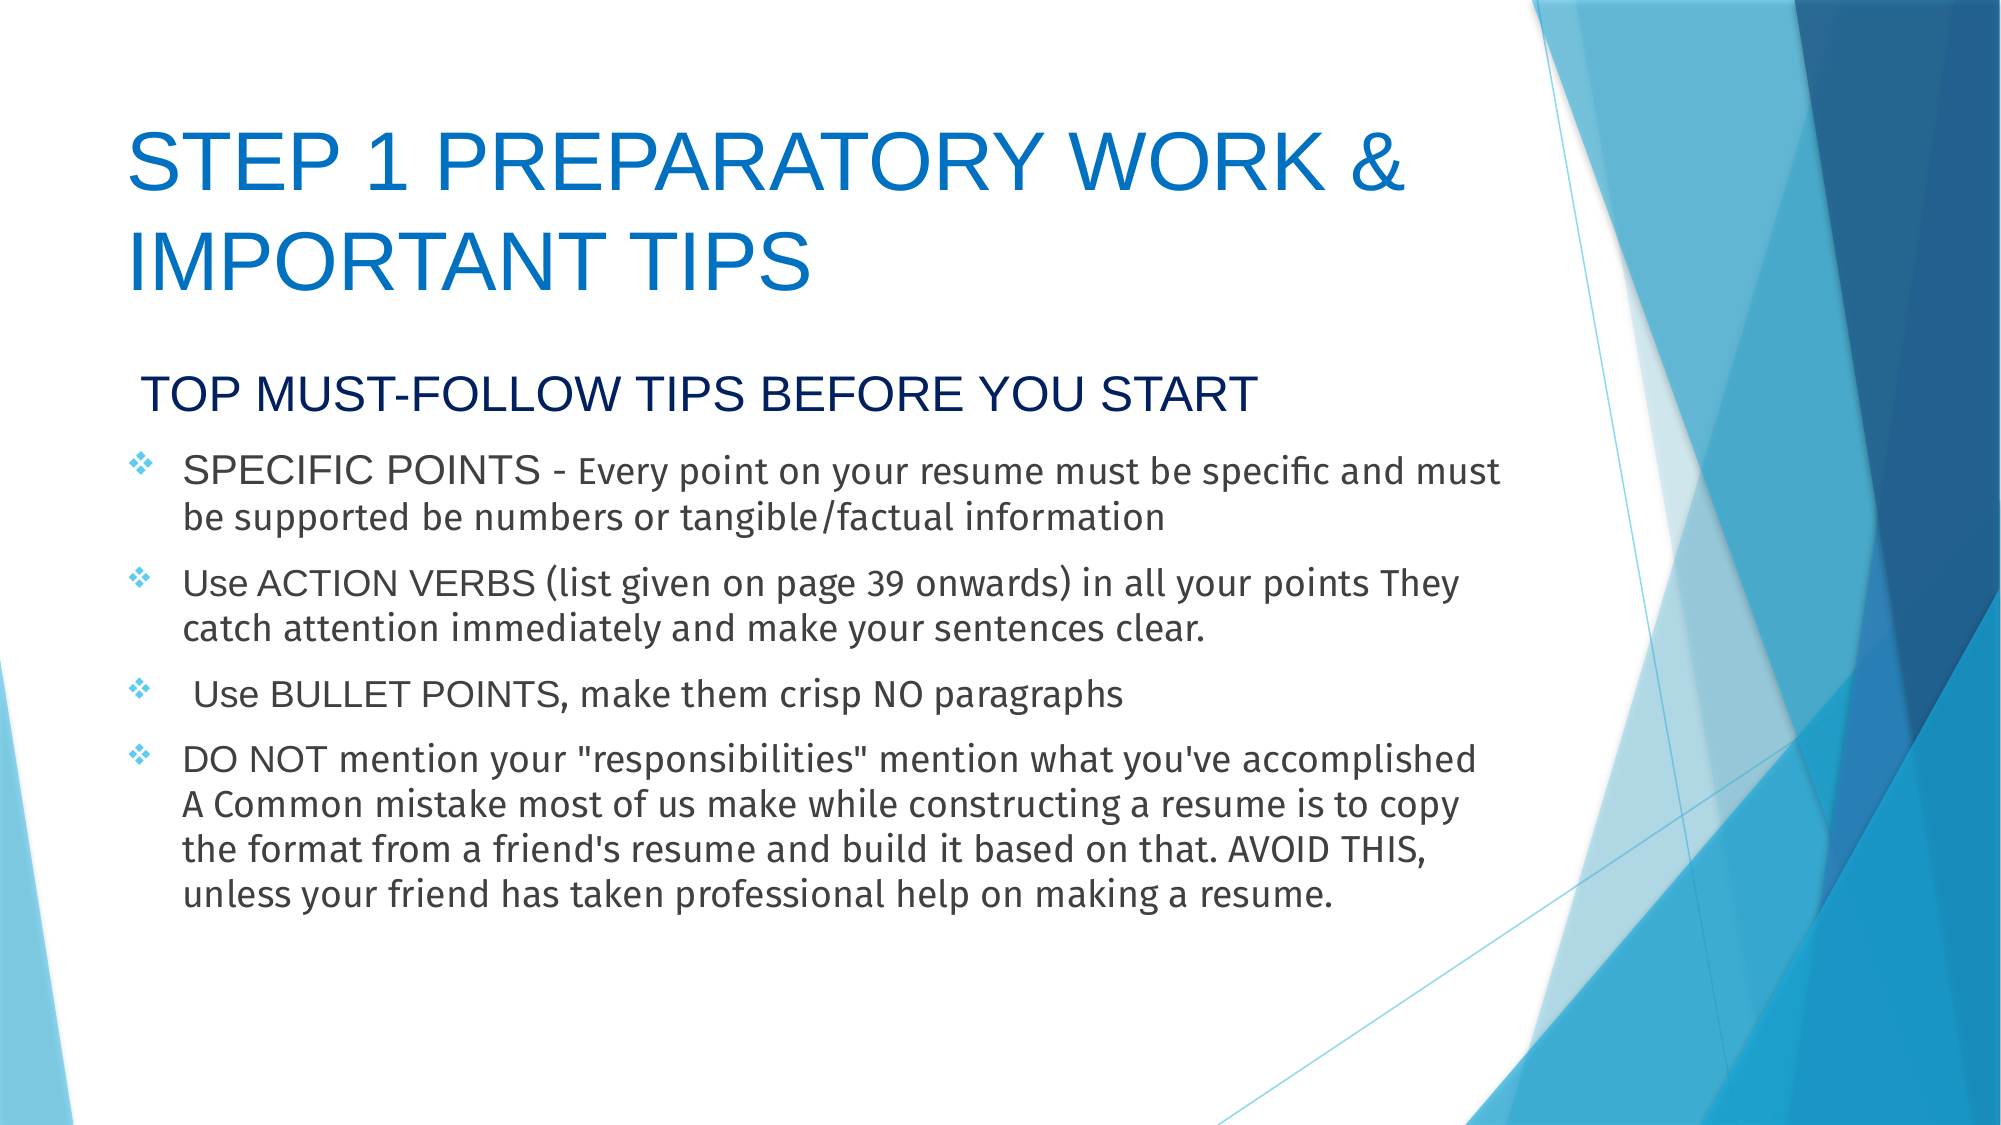

# STEP 1 PREPARATORY WORK & IMPORTANT TIPS
 TOP MUST-FOLLOW TIPS BEFORE YOU START
SPECIFIC POINTS - Every point on your resume must be specific and must be supported be numbers or tangible/factual information
Use ACTION VERBS (list given on page 39 onwards) in all your points They catch attention immediately and make your sentences clear.
 Use BULLET POINTS, make them crisp NO paragraphs
DO NOT mention your "responsibilities" mention what you've accomplished A Common mistake most of us make while constructing a resume is to copy the format from a friend's resume and build it based on that. AVOID THIS, unless your friend has taken professional help on making a resume.